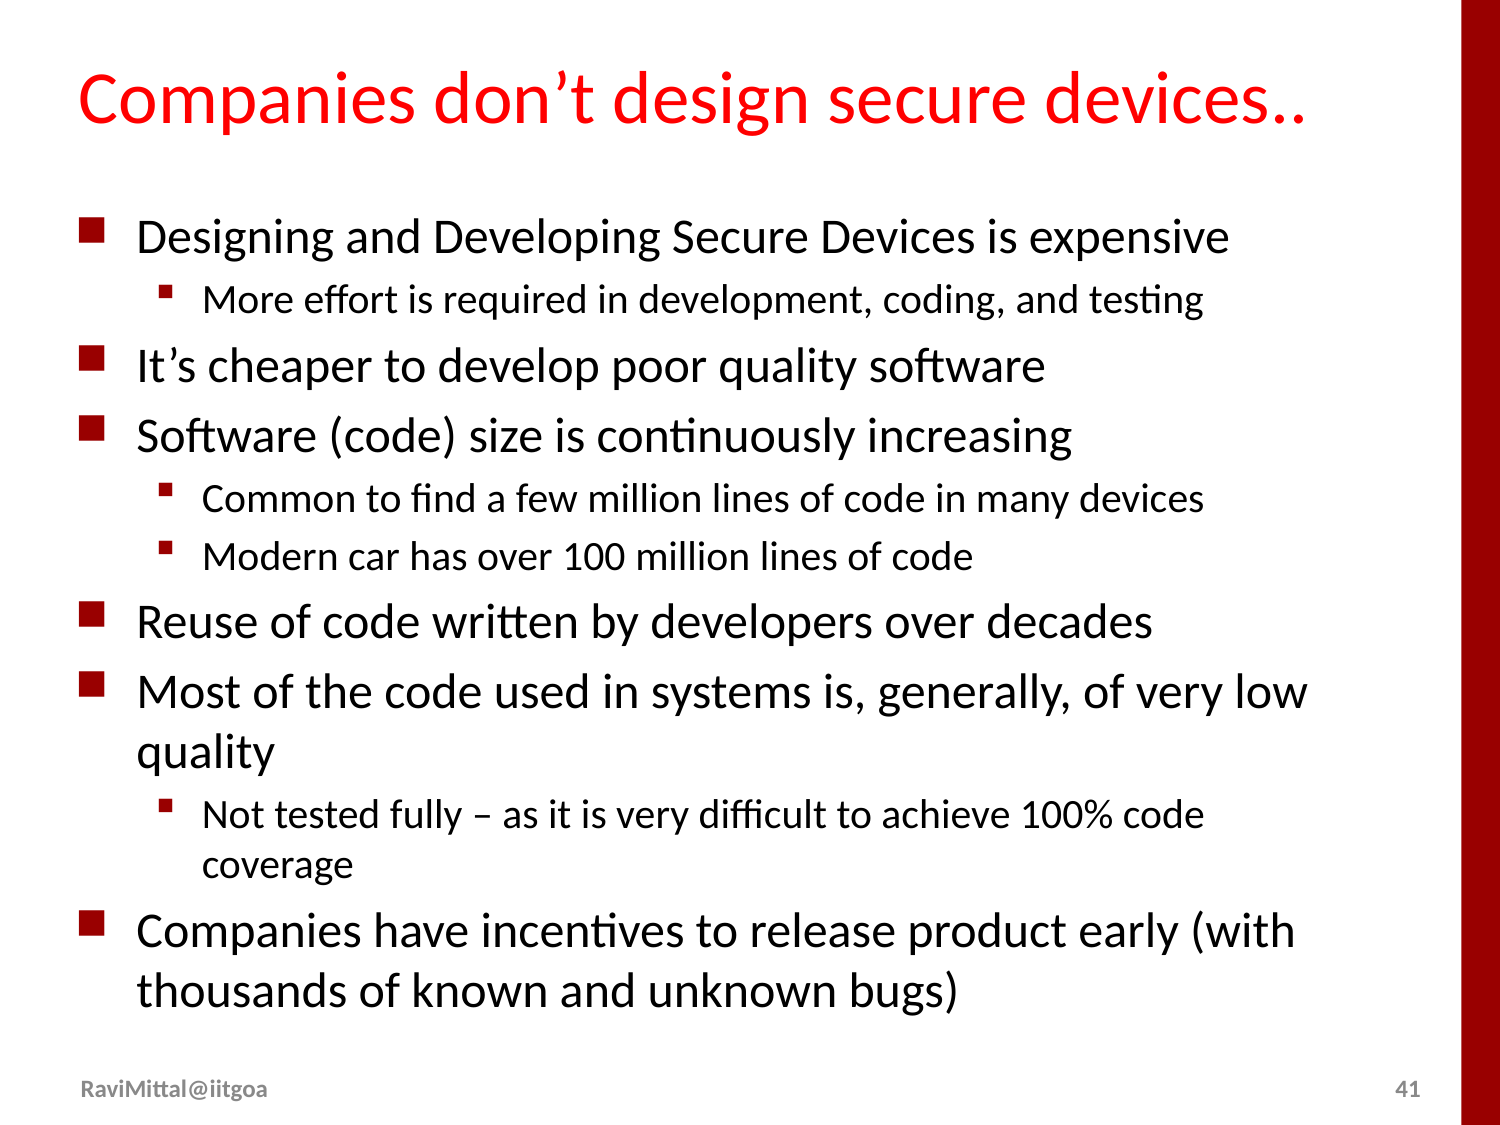

# Companies don’t design secure devices..
Designing and Developing Secure Devices is expensive
More effort is required in development, coding, and testing
It’s cheaper to develop poor quality software
Software (code) size is continuously increasing
Common to find a few million lines of code in many devices
Modern car has over 100 million lines of code
Reuse of code written by developers over decades
Most of the code used in systems is, generally, of very low quality
Not tested fully – as it is very difficult to achieve 100% code coverage
Companies have incentives to release product early (with thousands of known and unknown bugs)
RaviMittal@iitgoa